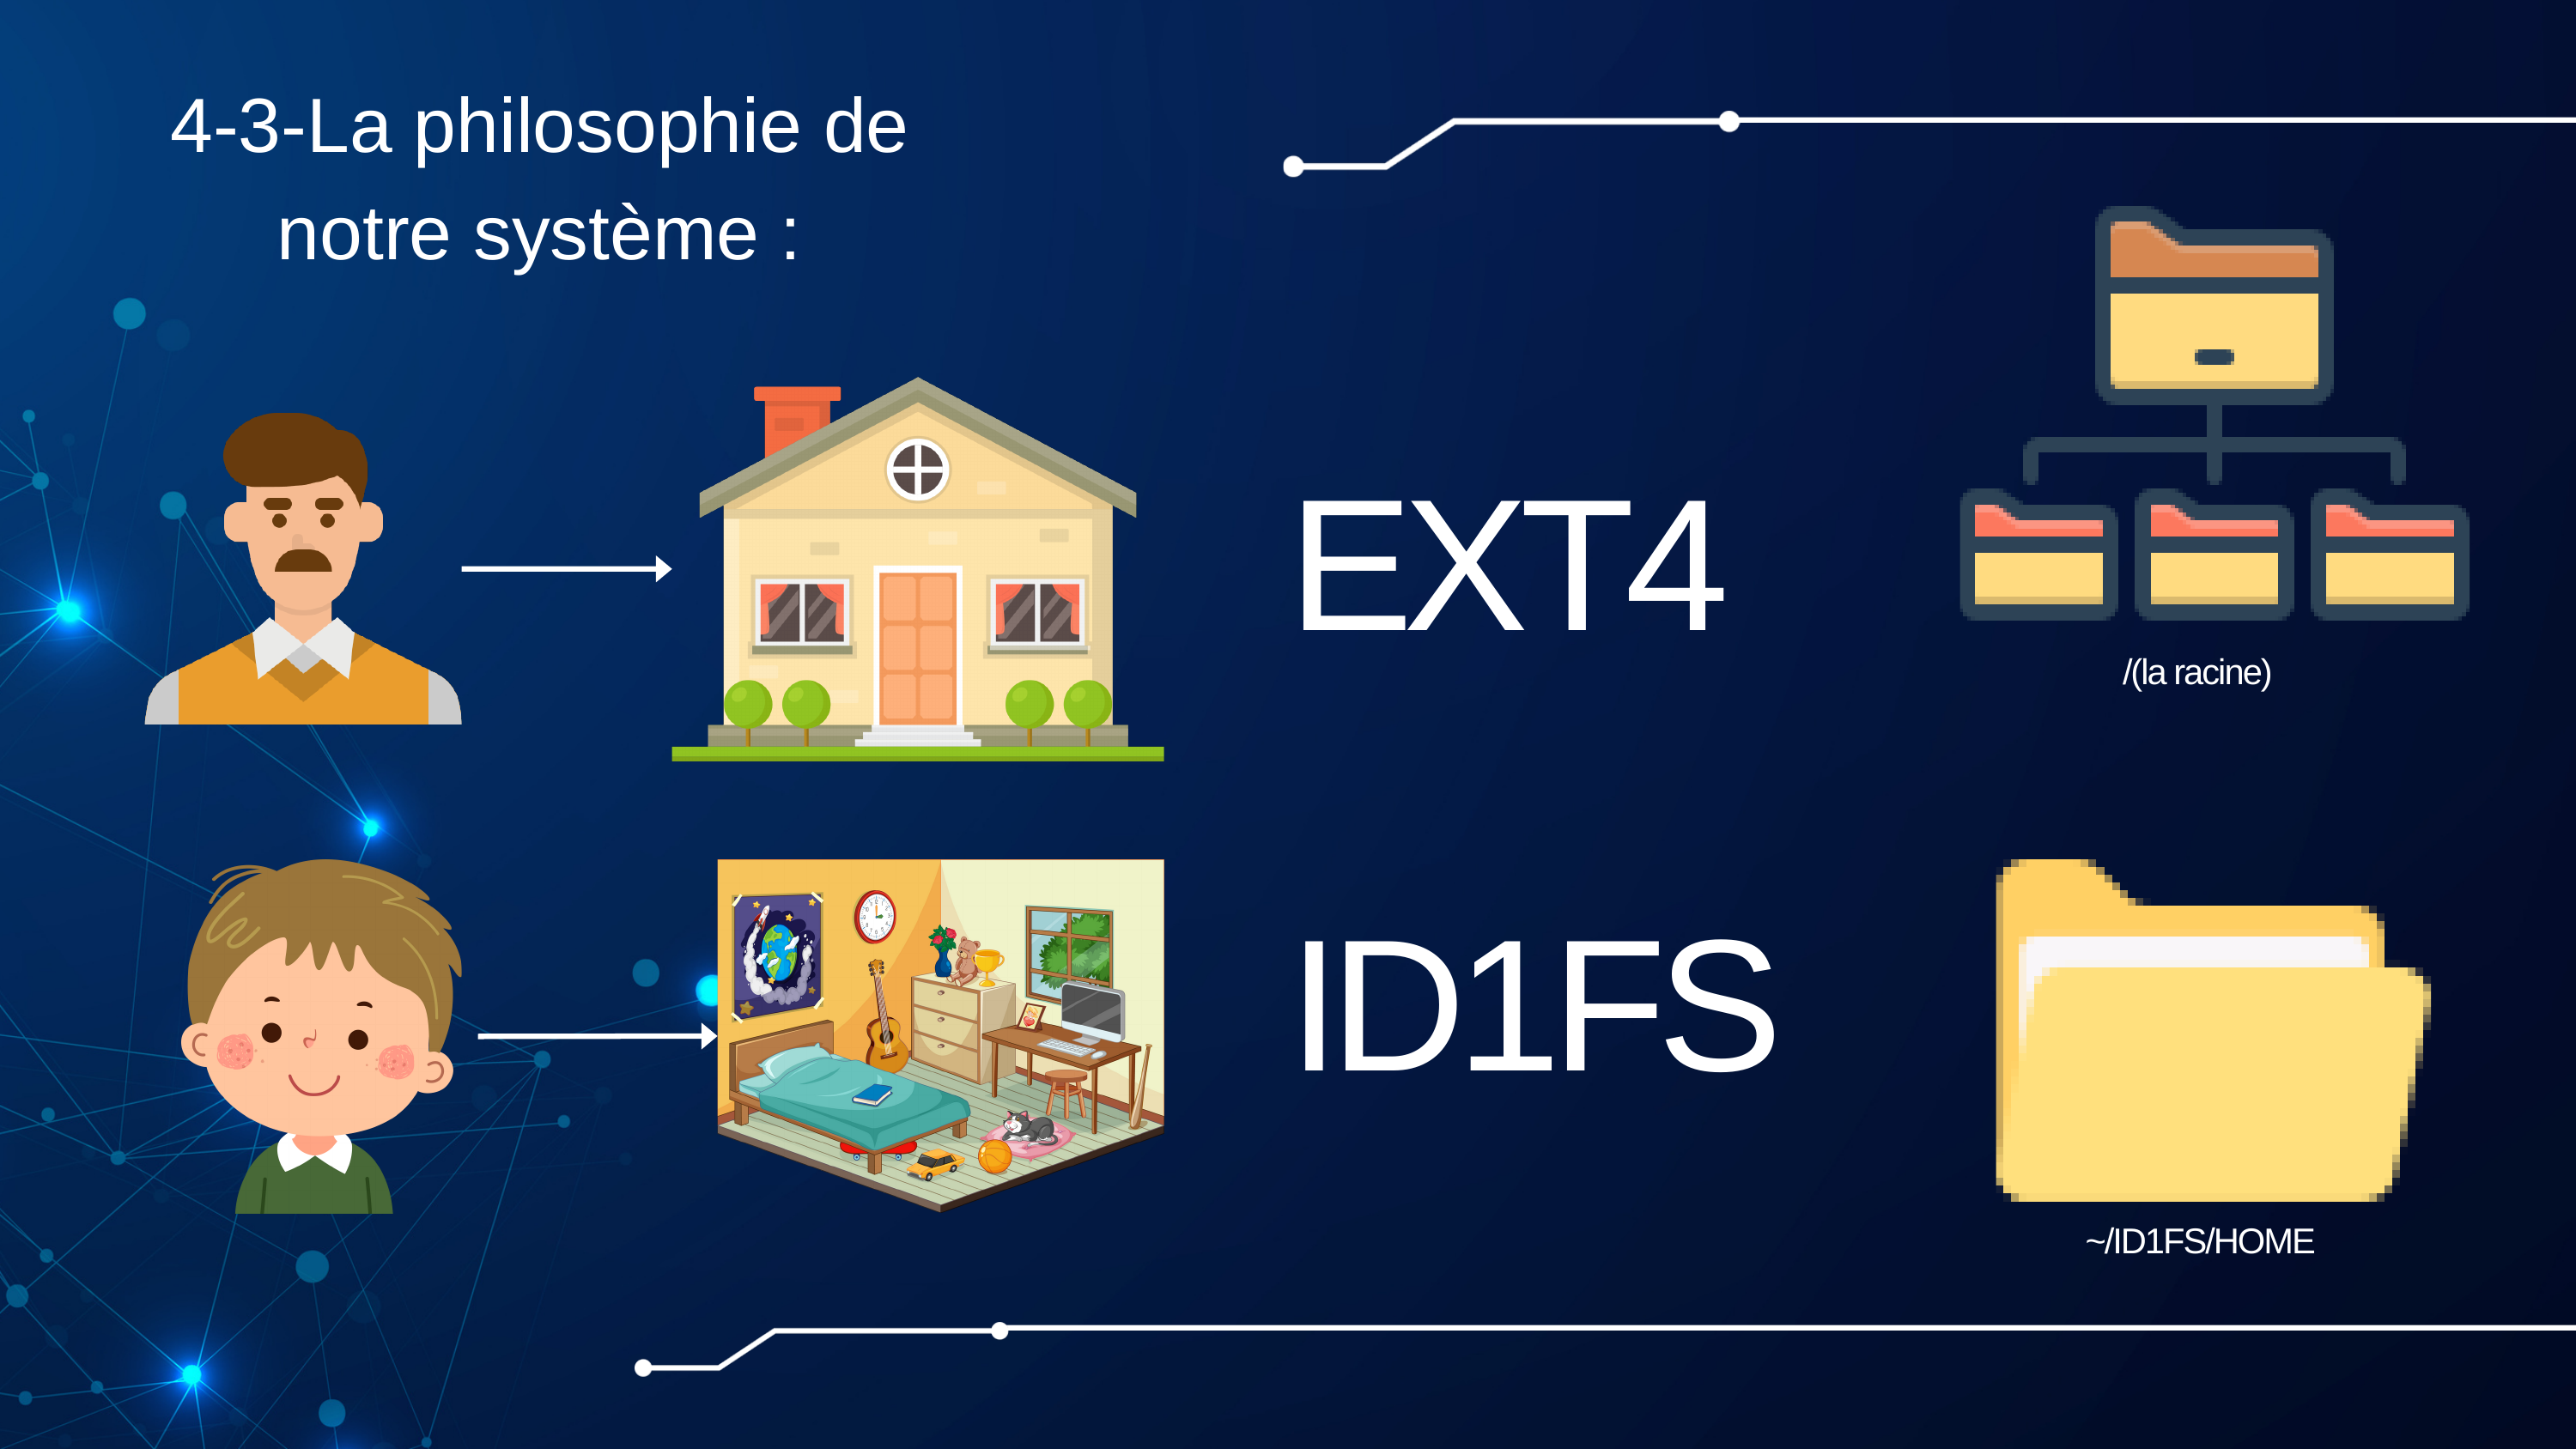

4-3-La philosophie de notre système :

EXT4

/(la racine)

ID1FS

~/ID1FS/HOME